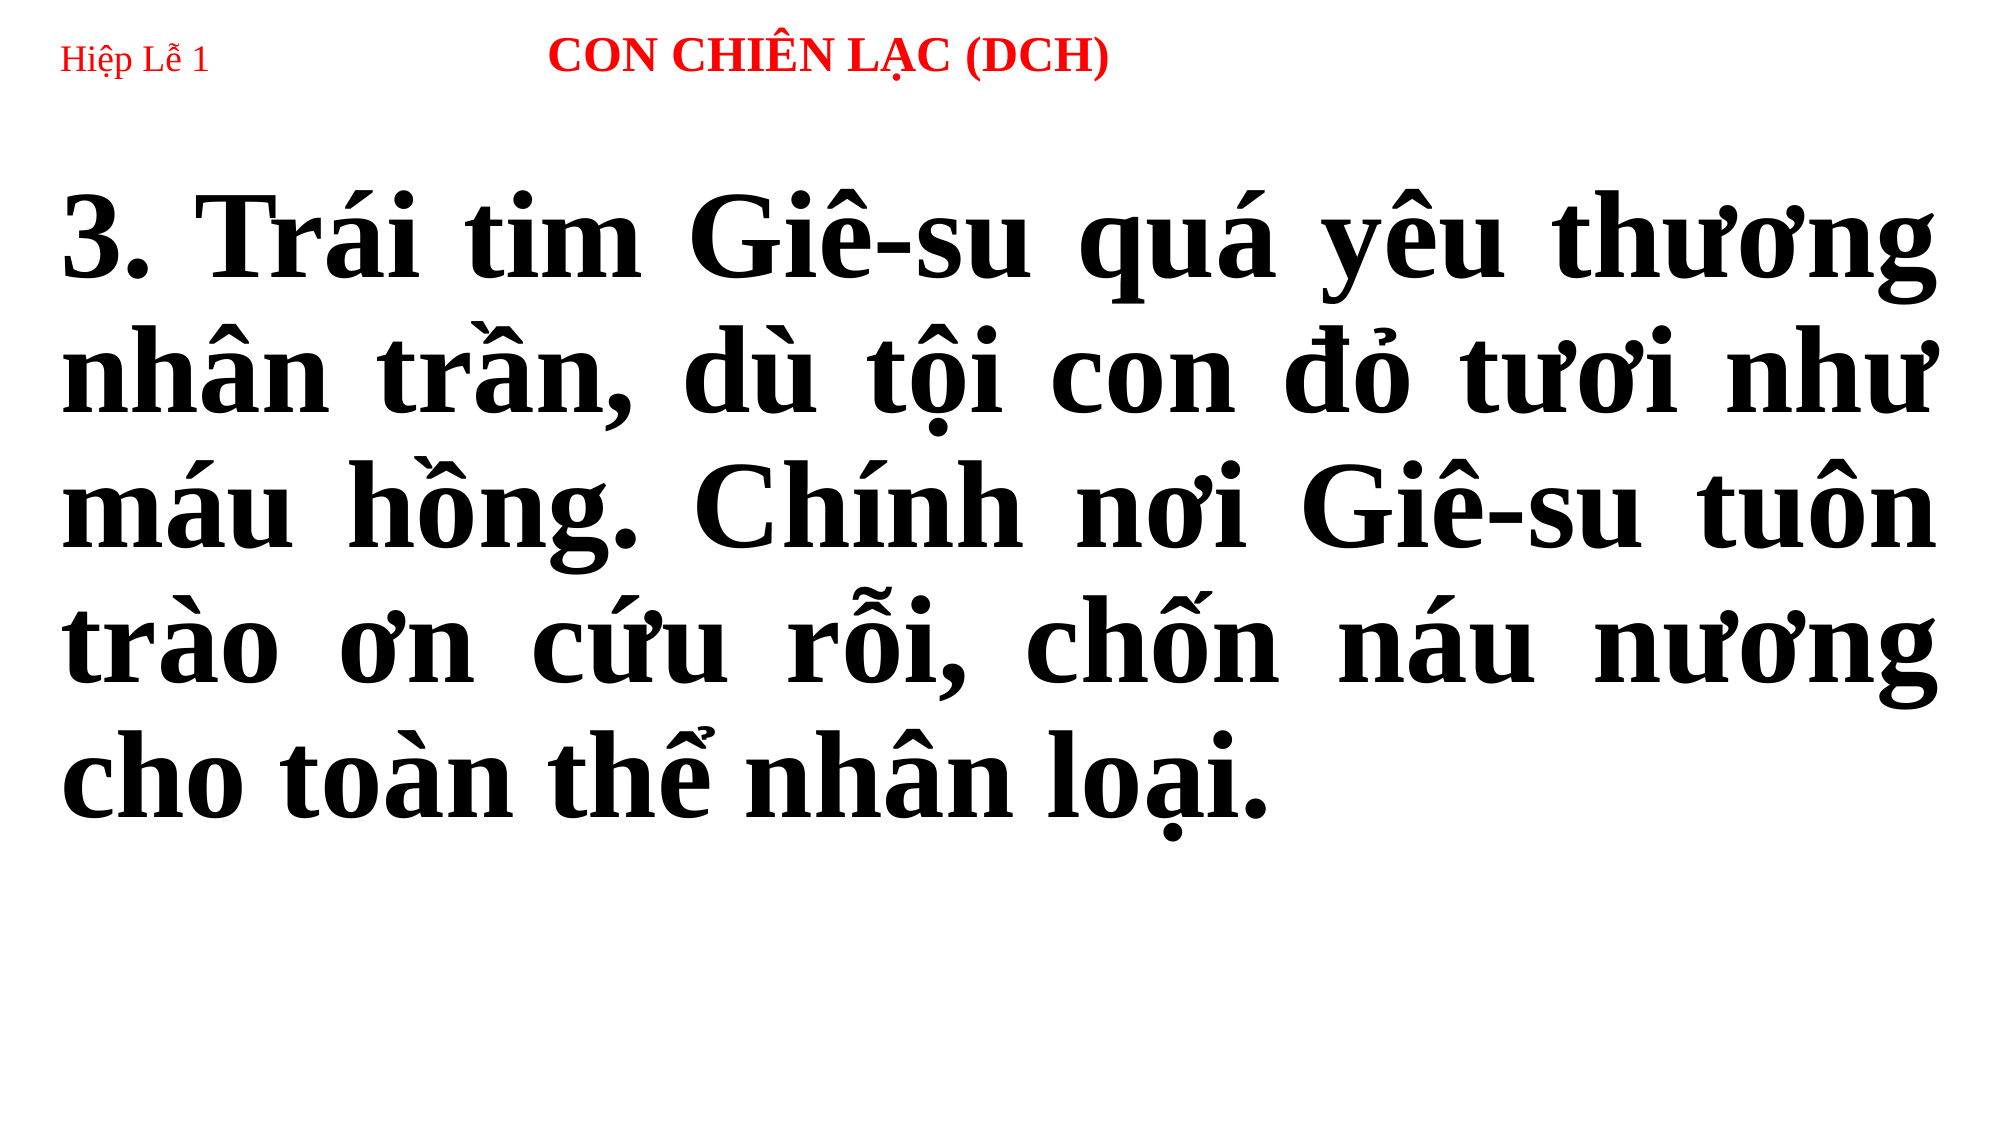

# Hiệp Lễ 1                    	    CON CHIÊN LẠC (DCH)
3. Trái tim Giê-su quá yêu thương nhân trần, dù tội con đỏ tươi như máu hồng. Chính nơi Giê-su tuôn trào ơn cứu rỗi, chốn náu nương cho toàn thể nhân loại.